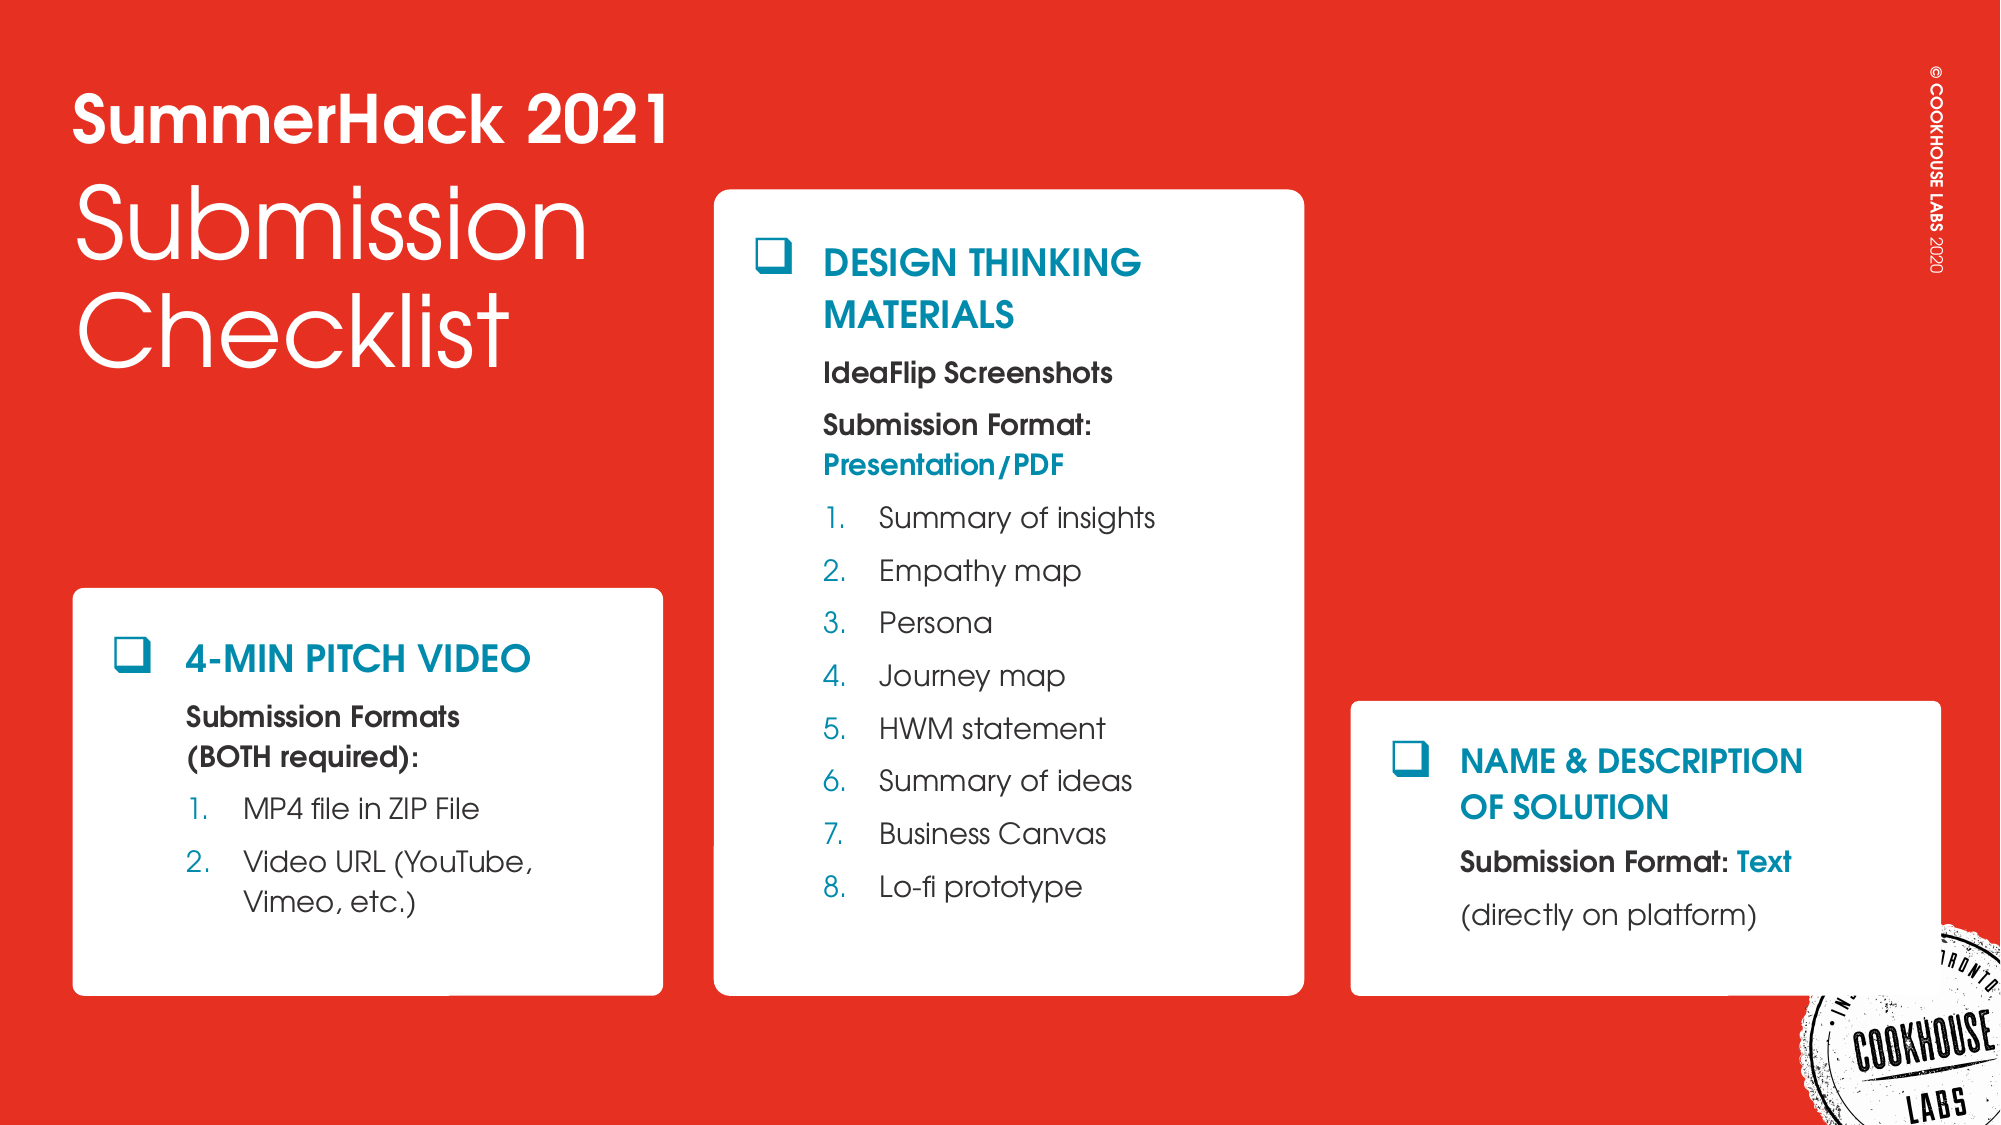

# SummerHack 2021
Submission Checklist

DESIGN THINKING MATERIALS
IdeaFlip Screenshots
Submission Format: Presentation/PDF
Summary of insights
Empathy map
Persona
Journey map
HWM statement
Summary of ideas
Business Canvas
Lo-fi prototype

4-MIN PITCH VIDEO
Submission Formats        (BOTH required):
MP4 file in ZIP File
Video URL (YouTube, Vimeo, etc.)

NAME & DESCRIPTION OF SOLUTION
Submission Format: Text
(directly on platform)